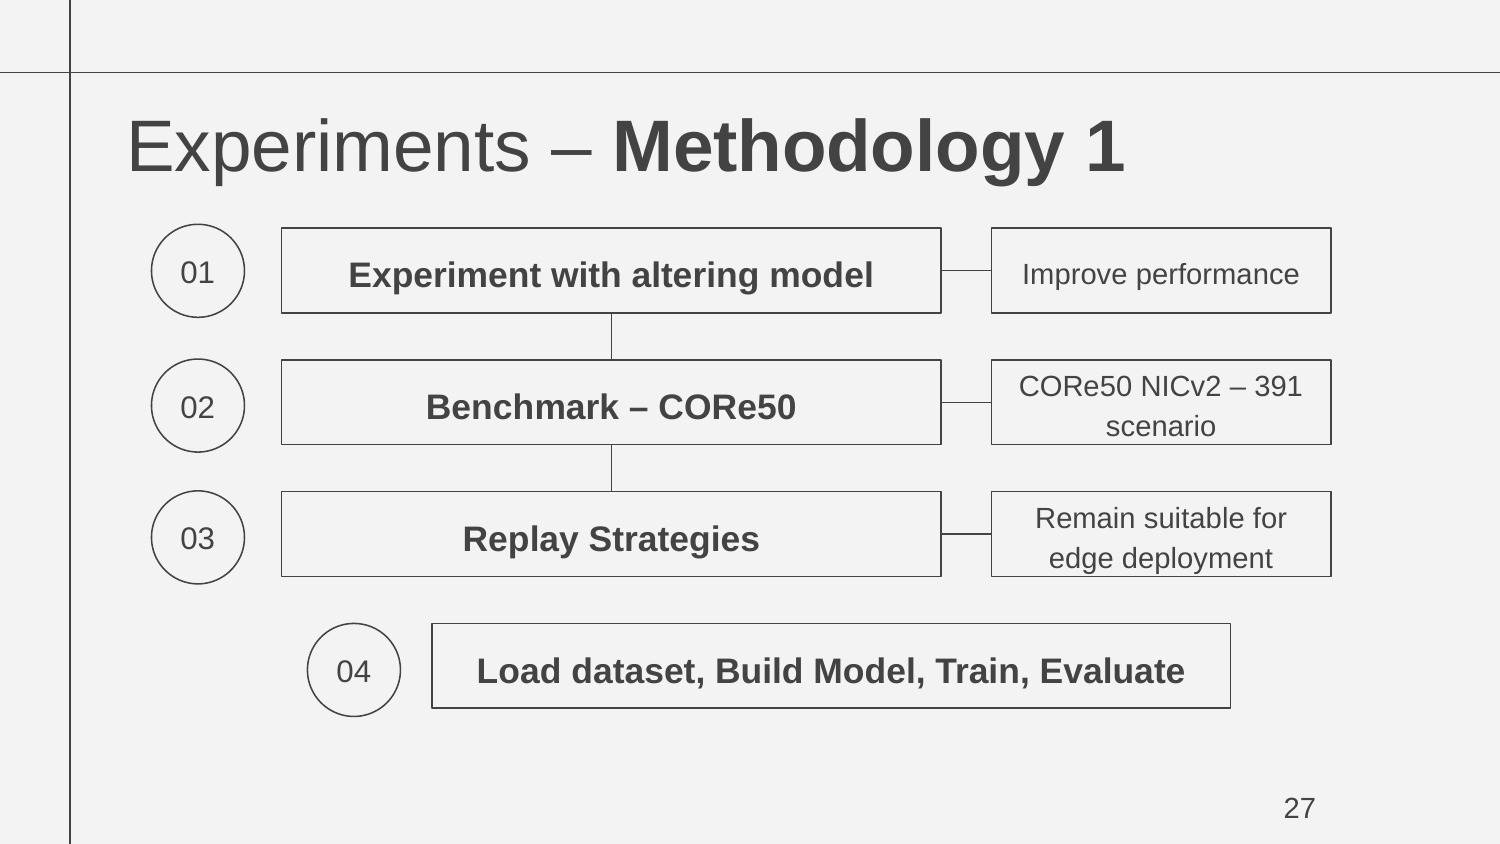

# Experiments – Methodology 1
01
Experiment with altering model
Improve performance
02
Benchmark – CORe50
CORe50 NICv2 – 391 scenario
03
Replay Strategies
Remain suitable for edge deployment
04
Load dataset, Build Model, Train, Evaluate
27